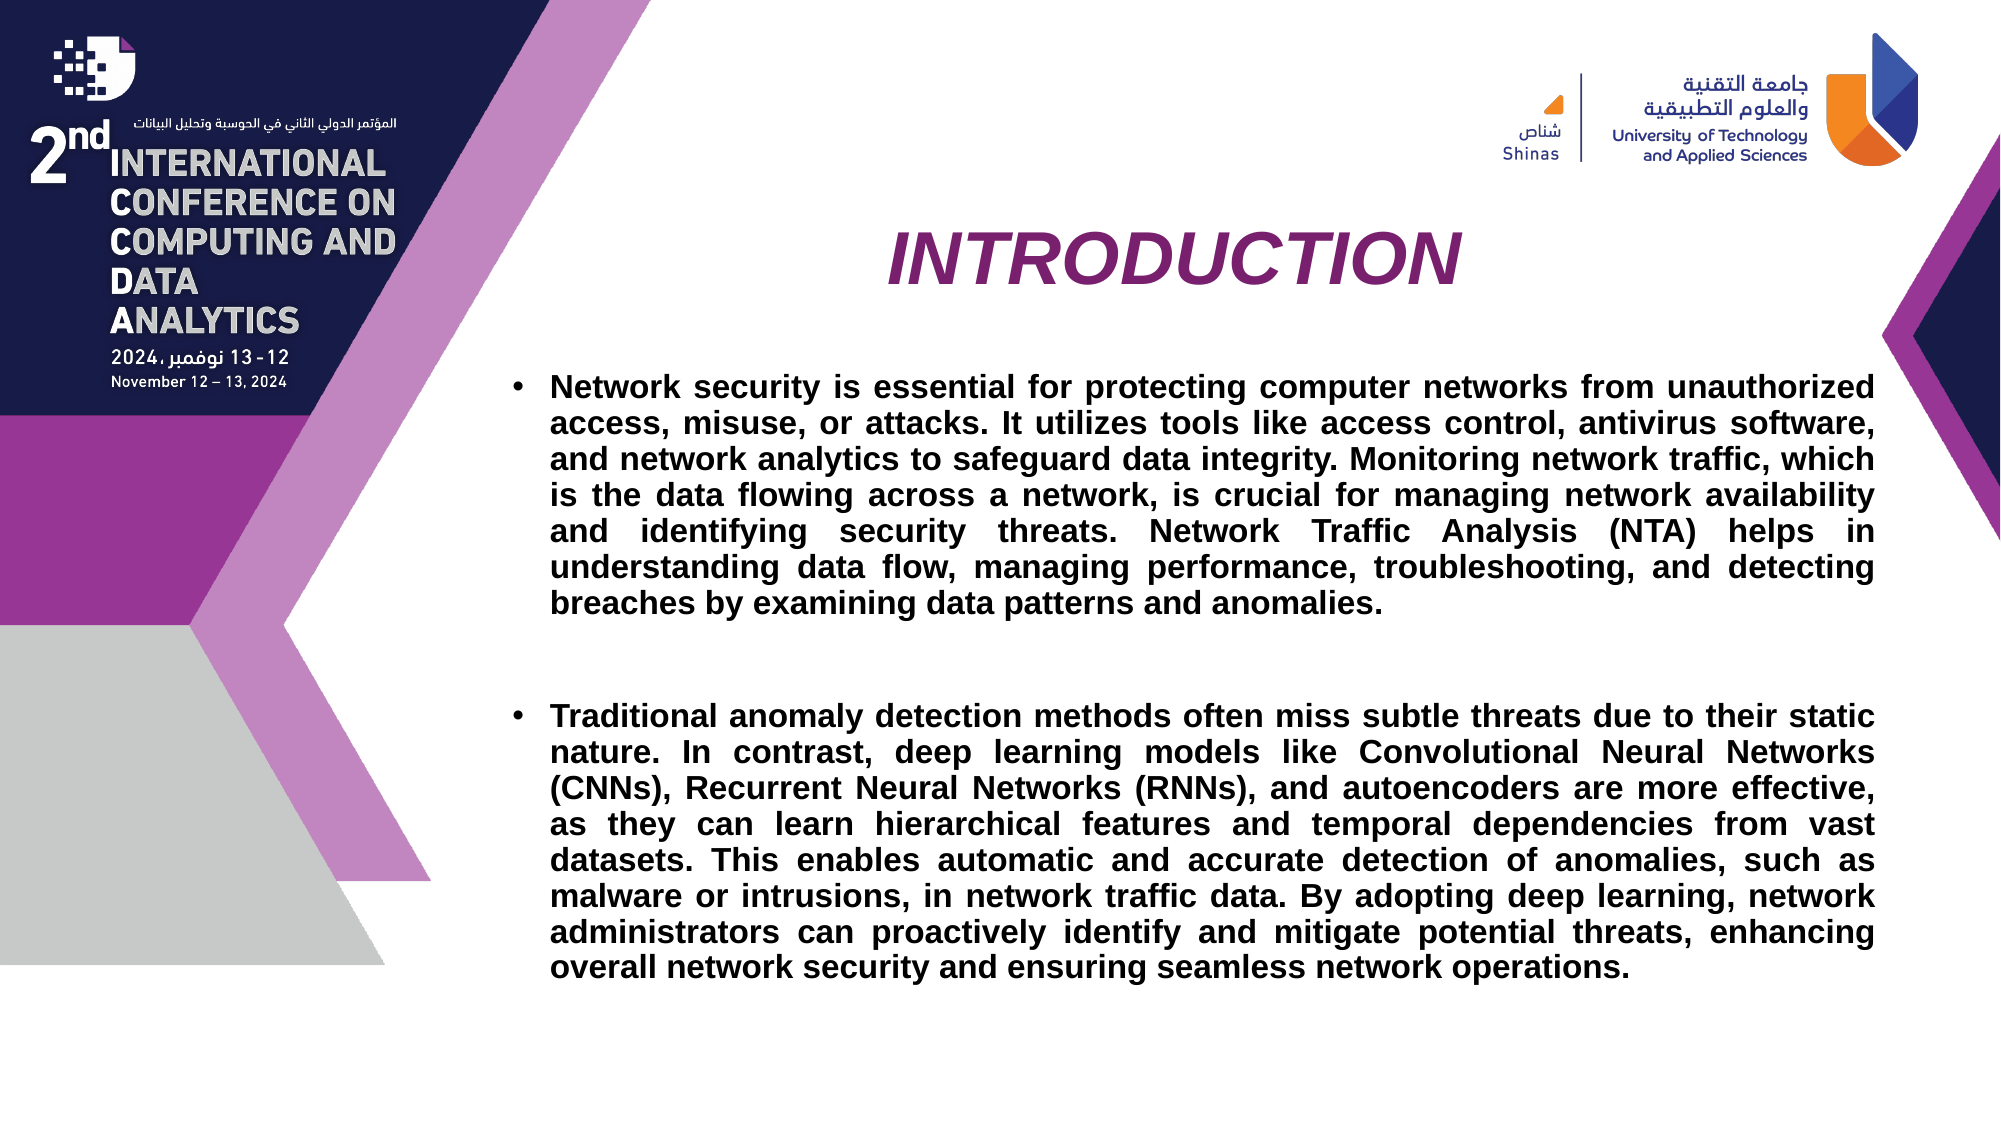

# INTRODUCTION
Network security is essential for protecting computer networks from unauthorized access, misuse, or attacks. It utilizes tools like access control, antivirus software, and network analytics to safeguard data integrity. Monitoring network traffic, which is the data flowing across a network, is crucial for managing network availability and identifying security threats. Network Traffic Analysis (NTA) helps in understanding data flow, managing performance, troubleshooting, and detecting breaches by examining data patterns and anomalies.

Traditional anomaly detection methods often miss subtle threats due to their static nature. In contrast, deep learning models like Convolutional Neural Networks (CNNs), Recurrent Neural Networks (RNNs), and autoencoders are more effective, as they can learn hierarchical features and temporal dependencies from vast datasets. This enables automatic and accurate detection of anomalies, such as malware or intrusions, in network traffic data. By adopting deep learning, network administrators can proactively identify and mitigate potential threats, enhancing overall network security and ensuring seamless network operations.